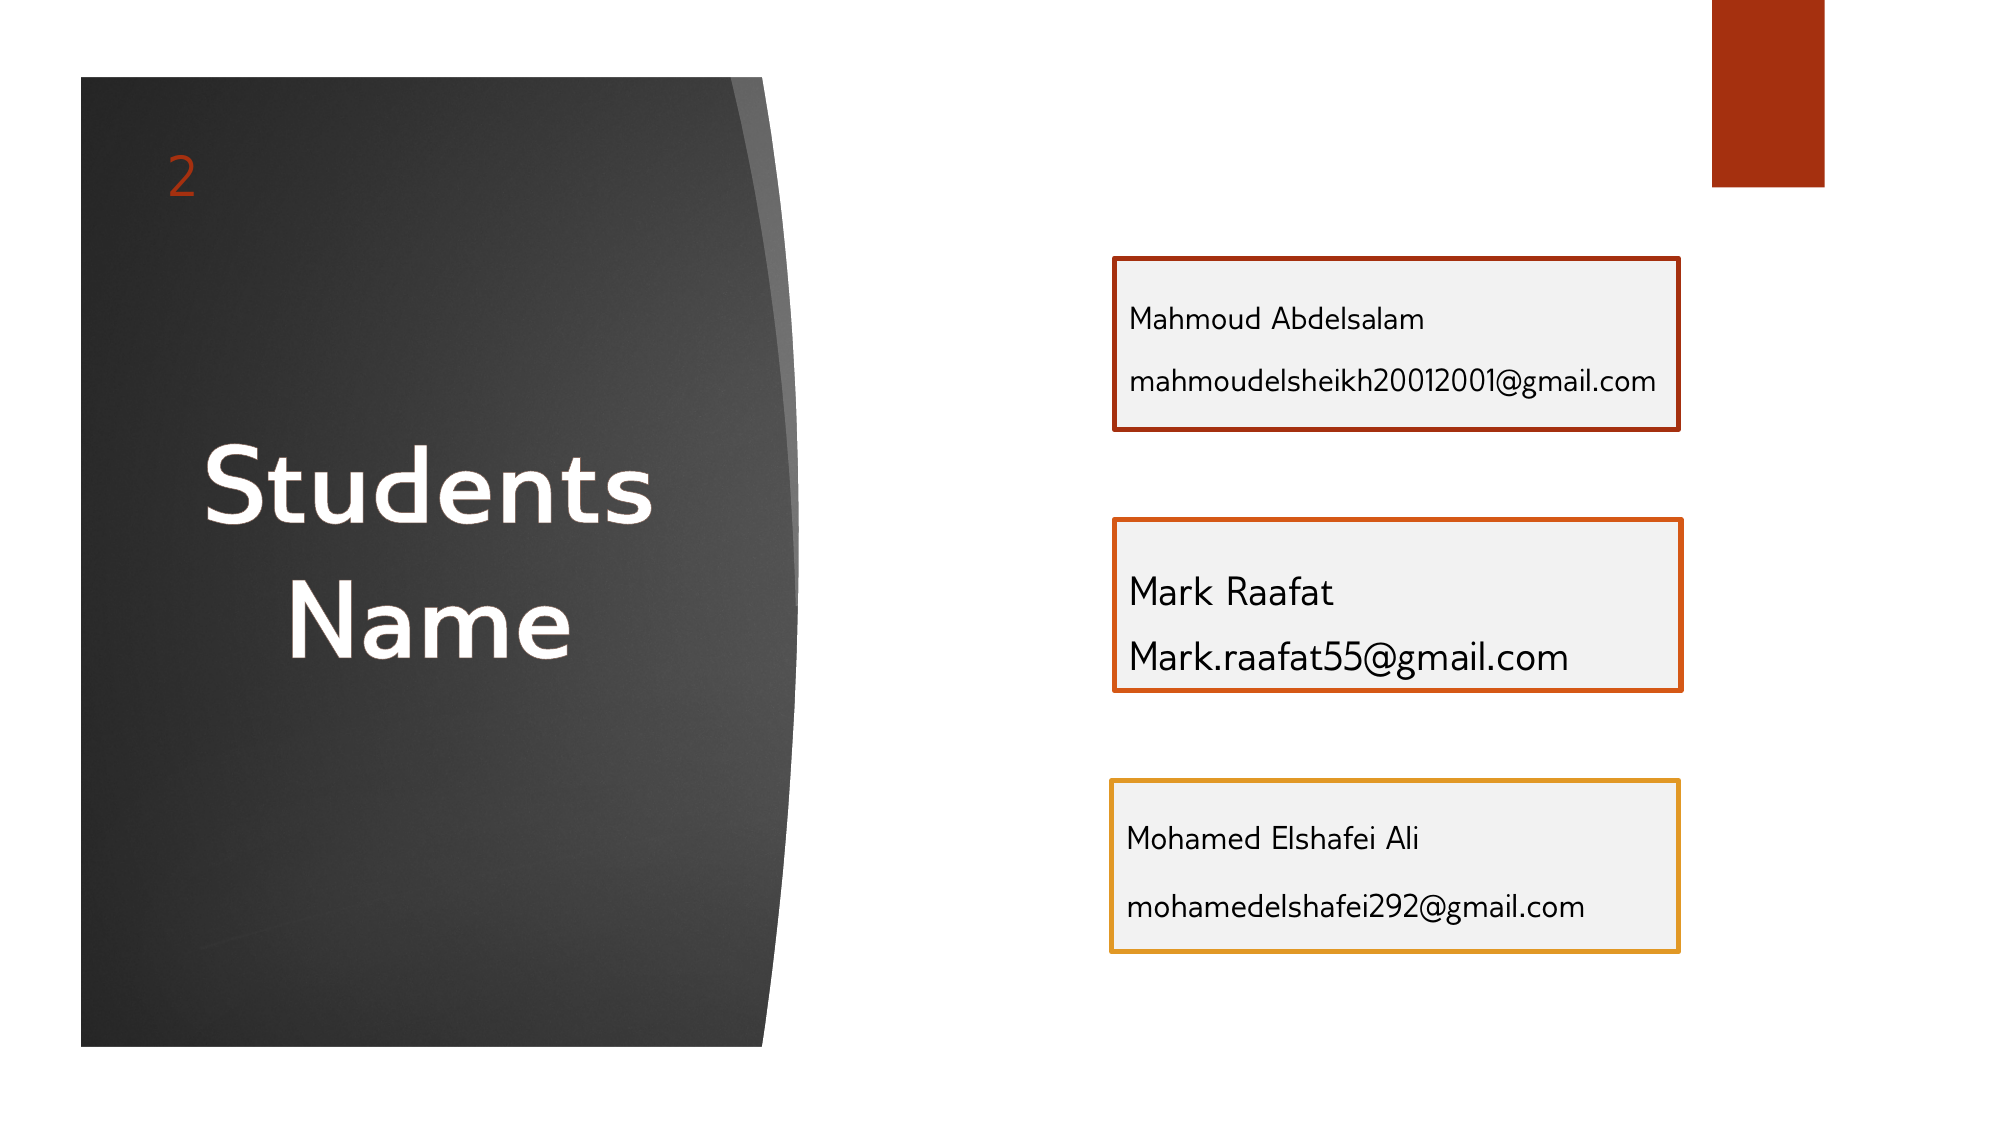

2
Mahmoud Abdelsalam
mahmoudelsheikh20012001@gmail.com
Students Name

Mark Raafat
Mark.raafat55@gmail.com
Mohamed Elshafei Ali
mohamedelshafei292@gmail.com